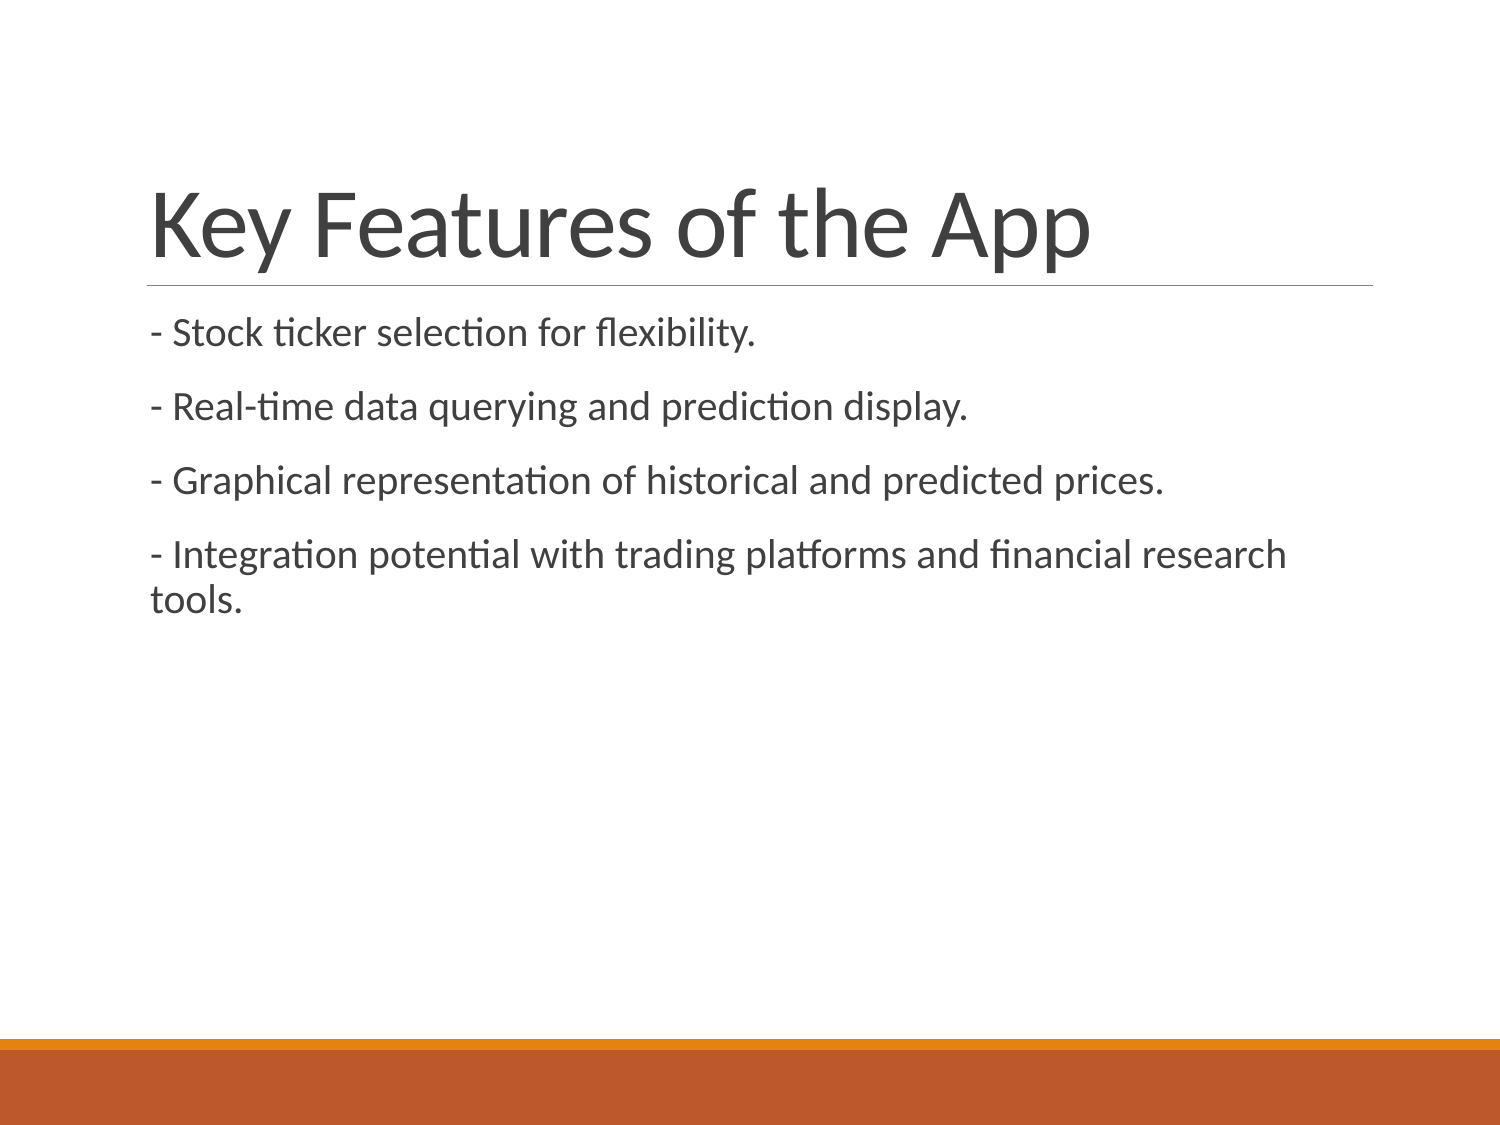

# Key Features of the App
- Stock ticker selection for flexibility.
- Real-time data querying and prediction display.
- Graphical representation of historical and predicted prices.
- Integration potential with trading platforms and financial research tools.